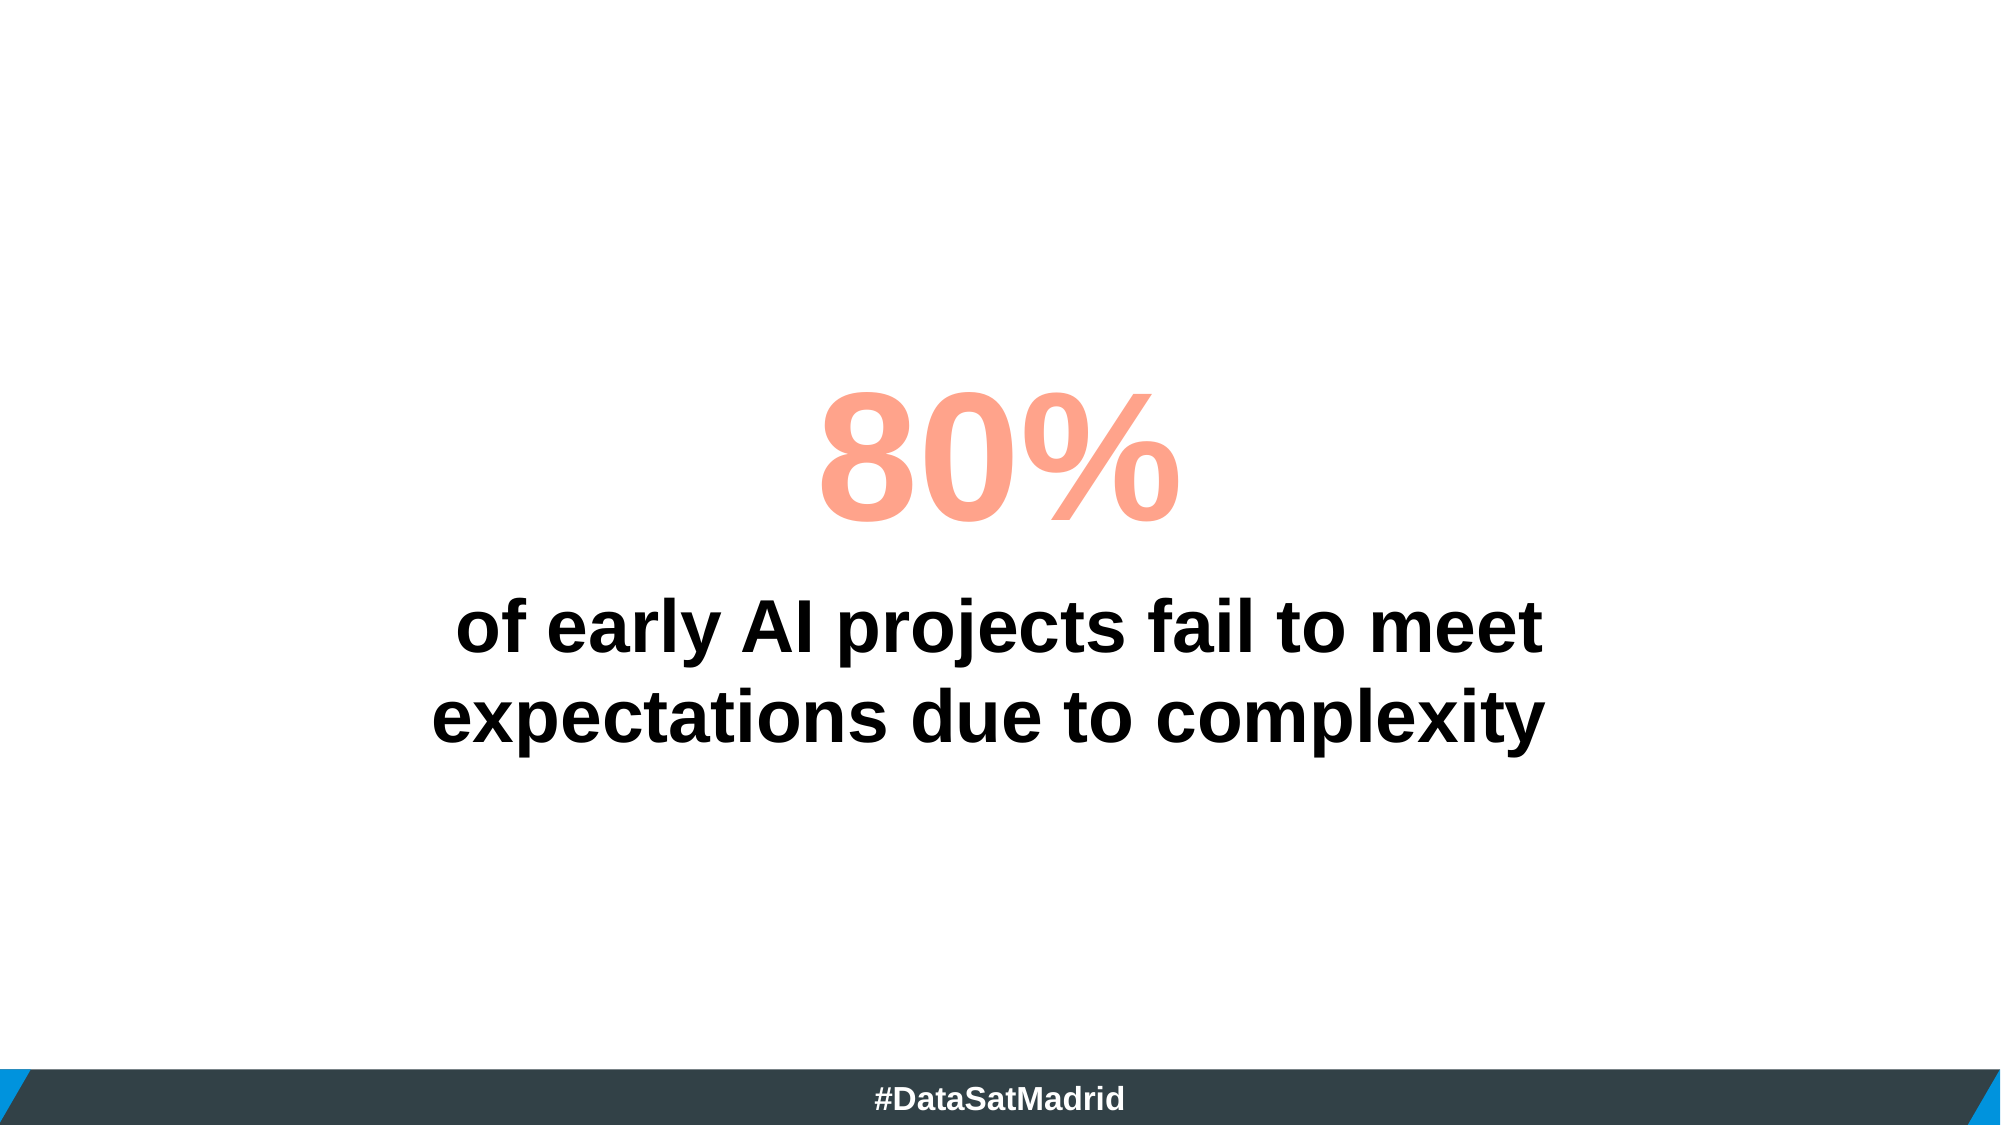

80%
of early AI projects fail to meet expectations due to complexity